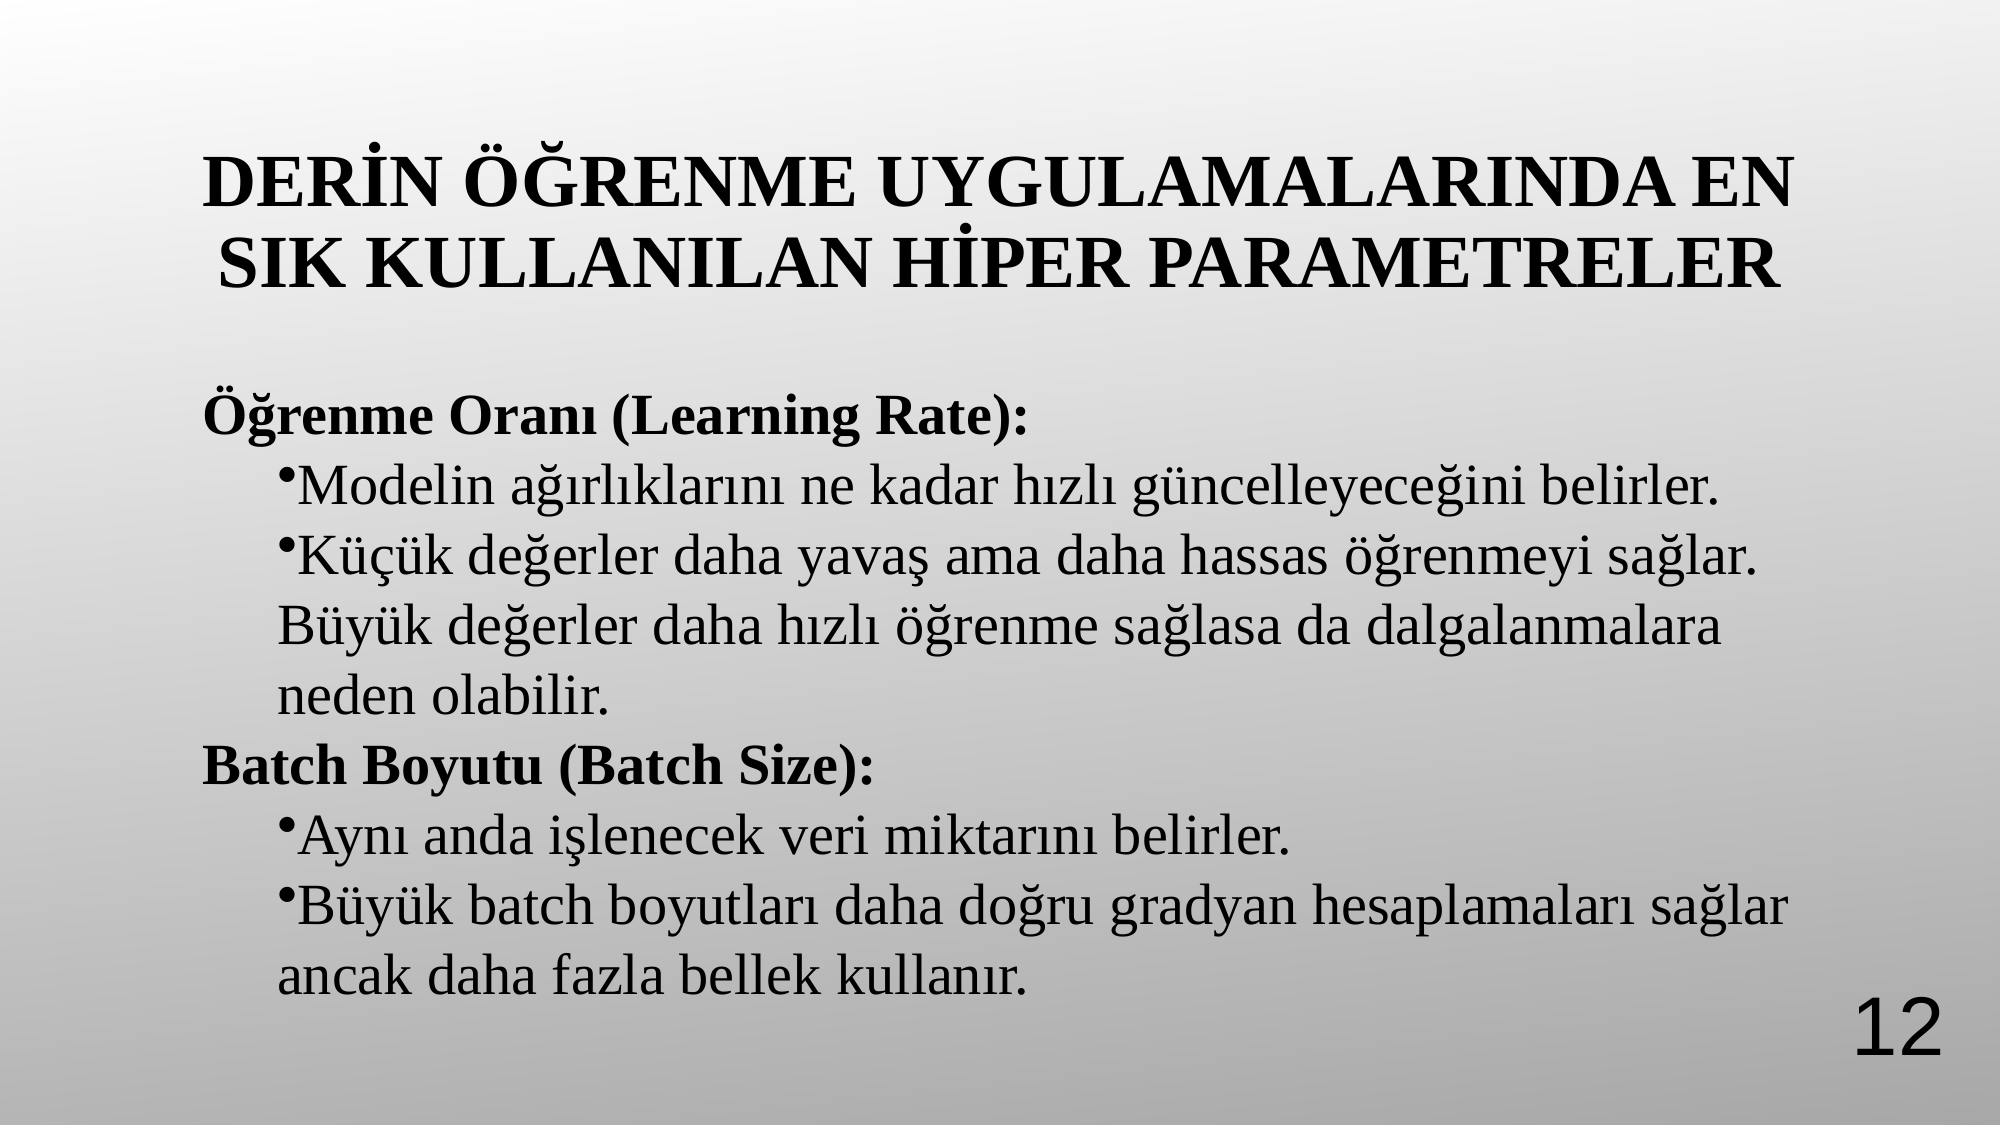

# Derin Öğrenme Uygulamalarında En Sık Kullanılan Hiper Parametreler
Öğrenme Oranı (Learning Rate):
Modelin ağırlıklarını ne kadar hızlı güncelleyeceğini belirler.
Küçük değerler daha yavaş ama daha hassas öğrenmeyi sağlar. Büyük değerler daha hızlı öğrenme sağlasa da dalgalanmalara neden olabilir.
Batch Boyutu (Batch Size):
Aynı anda işlenecek veri miktarını belirler.
Büyük batch boyutları daha doğru gradyan hesaplamaları sağlar ancak daha fazla bellek kullanır.
12